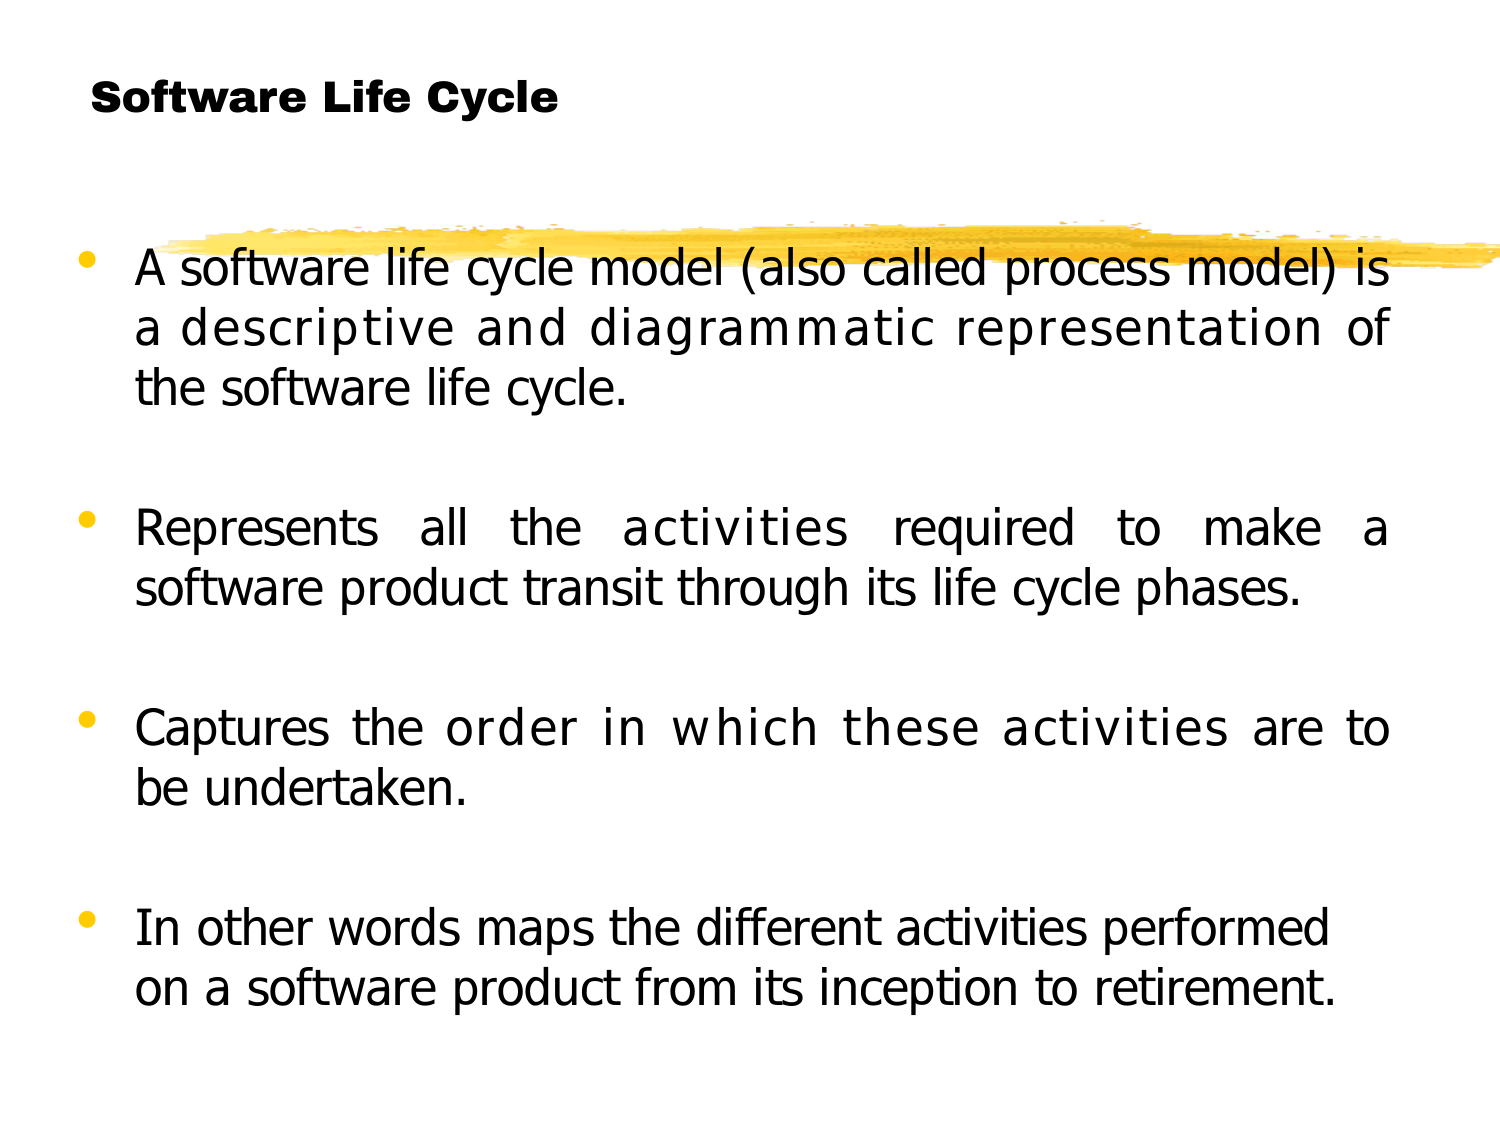

# Software Life Cycle
A software life cycle model (also called process model) is a descriptive and diagrammatic representation of the software life cycle.

Represents all the activities required to make a software product transit through its life cycle phases.

Captures the order in which these activities are to be undertaken.

In other words maps the different activities performed on a software product from its inception to retirement.
2